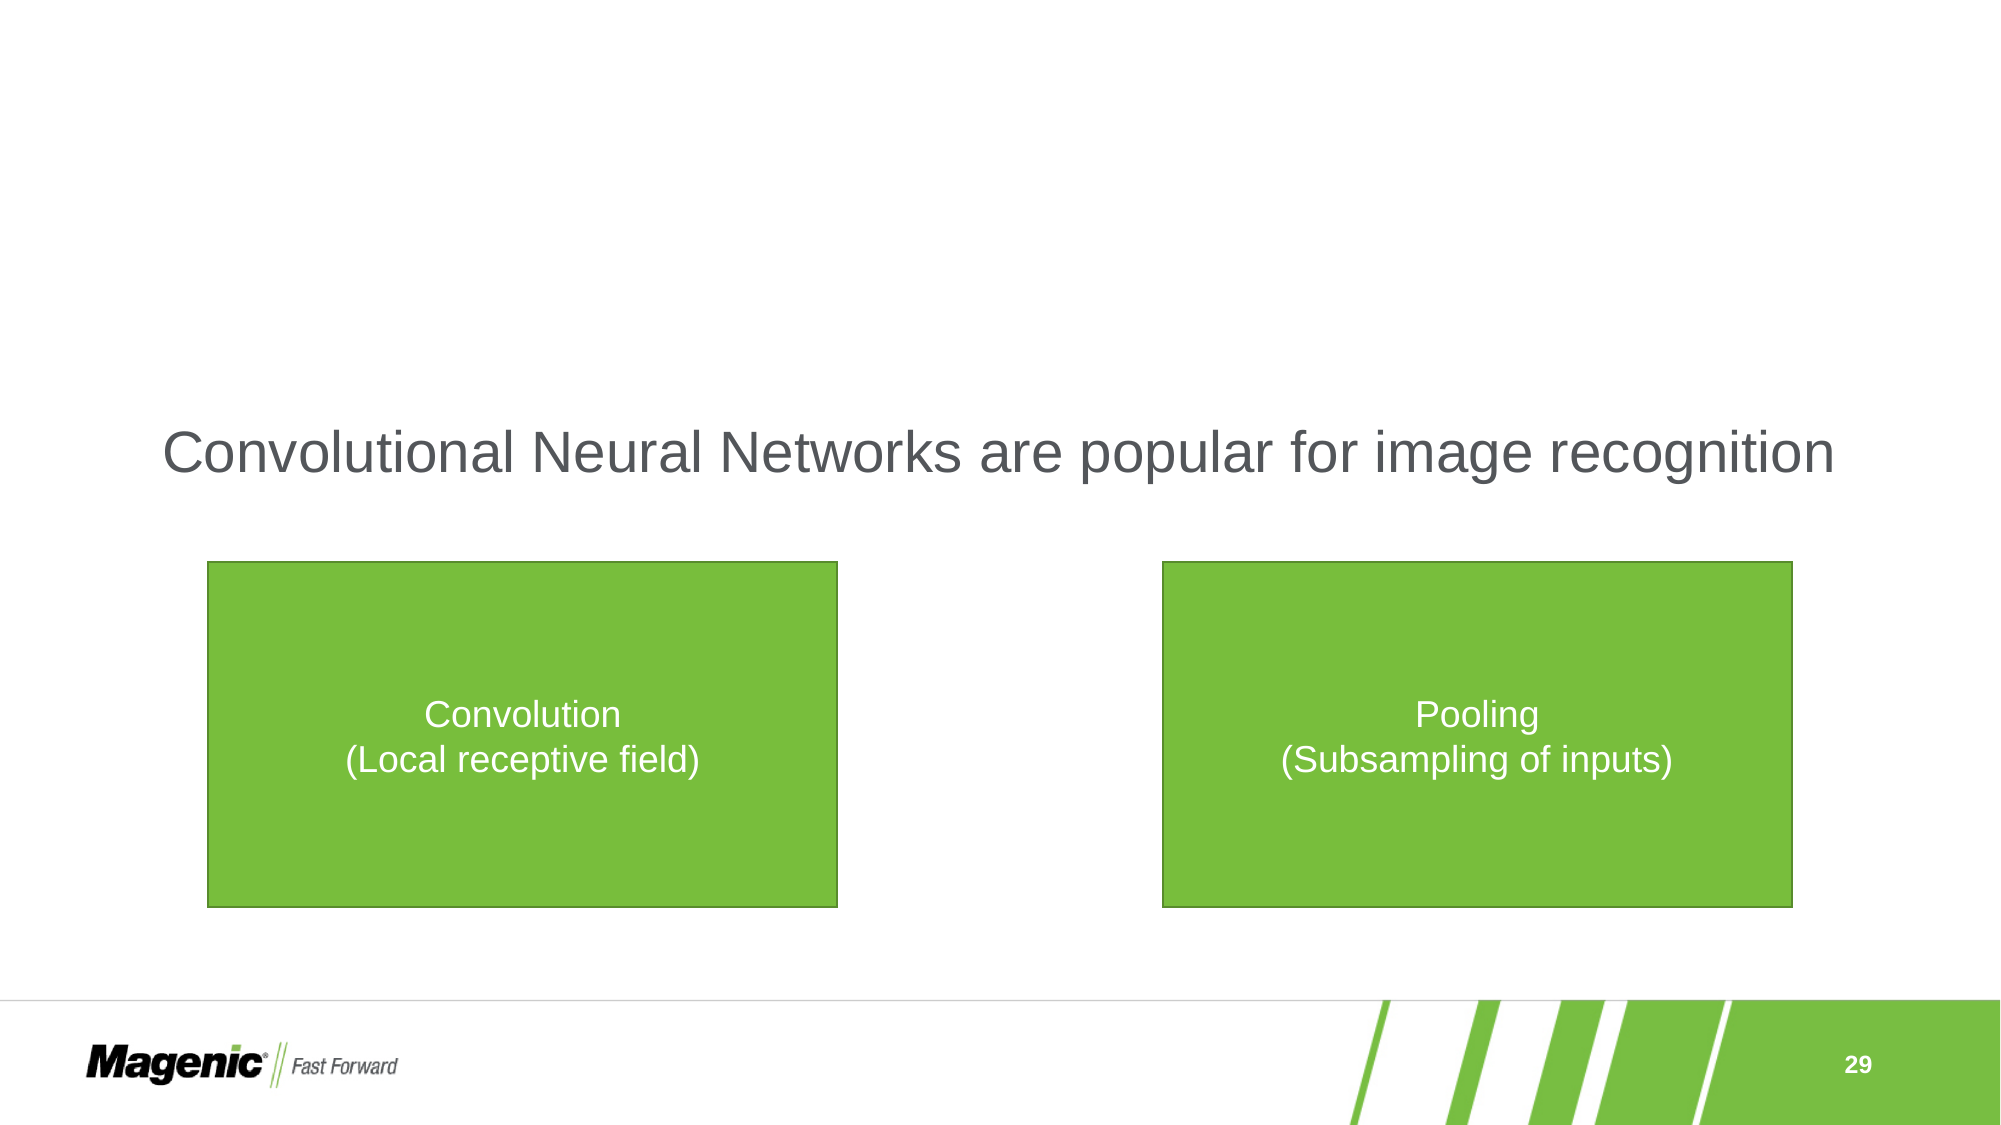

Convolutional Neural Networks are popular for image recognition
Pooling
(Subsampling of inputs)
Convolution
(Local receptive field)